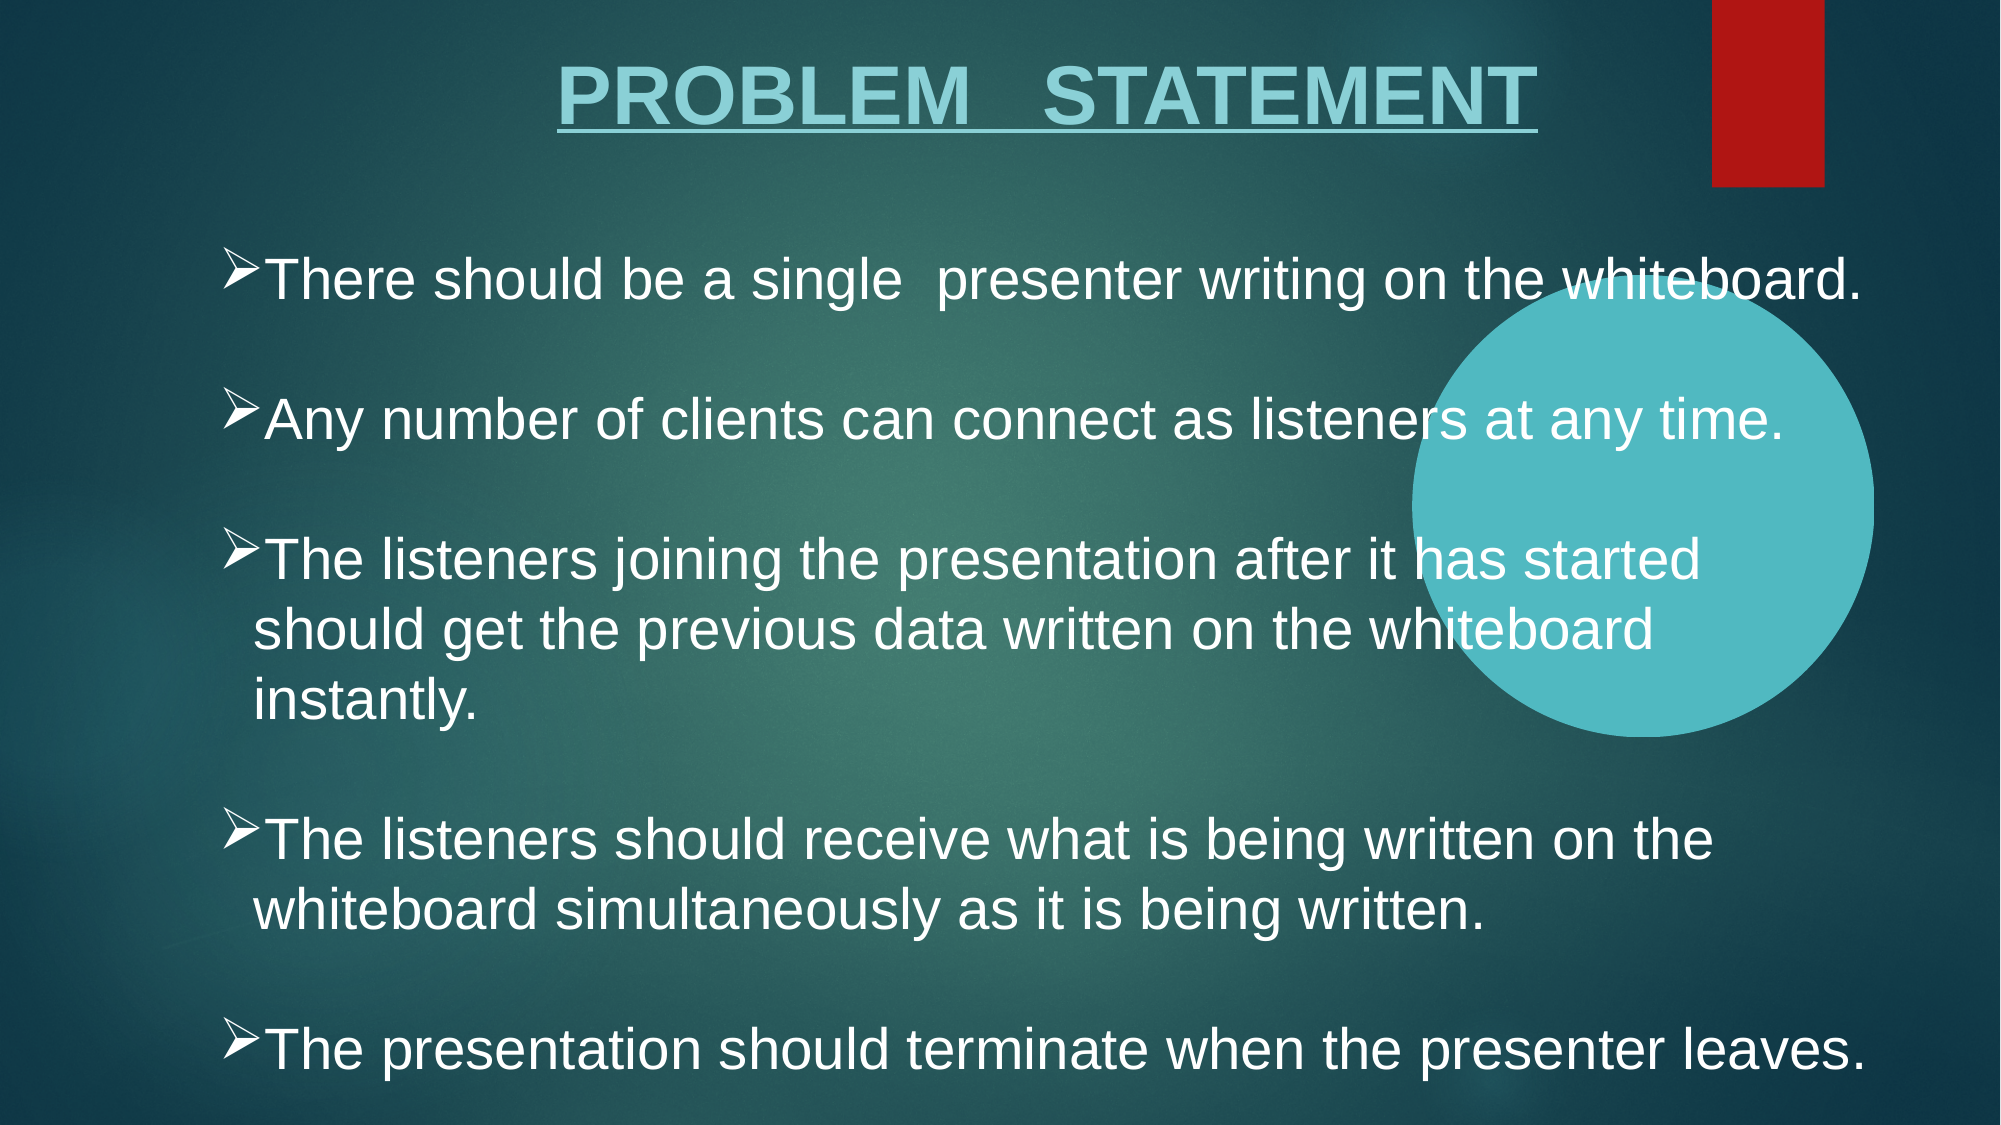

PROBLEM   STATEMENT

There should be a single  presenter writing on the whiteboard.

Any number of clients can connect as listeners at any time.

The listeners joining the presentation after it has started should get the previous data written on the whiteboard instantly.

The listeners should receive what is being written on the whiteboard simultaneously as it is being written.

The presentation should terminate when the presenter leaves.